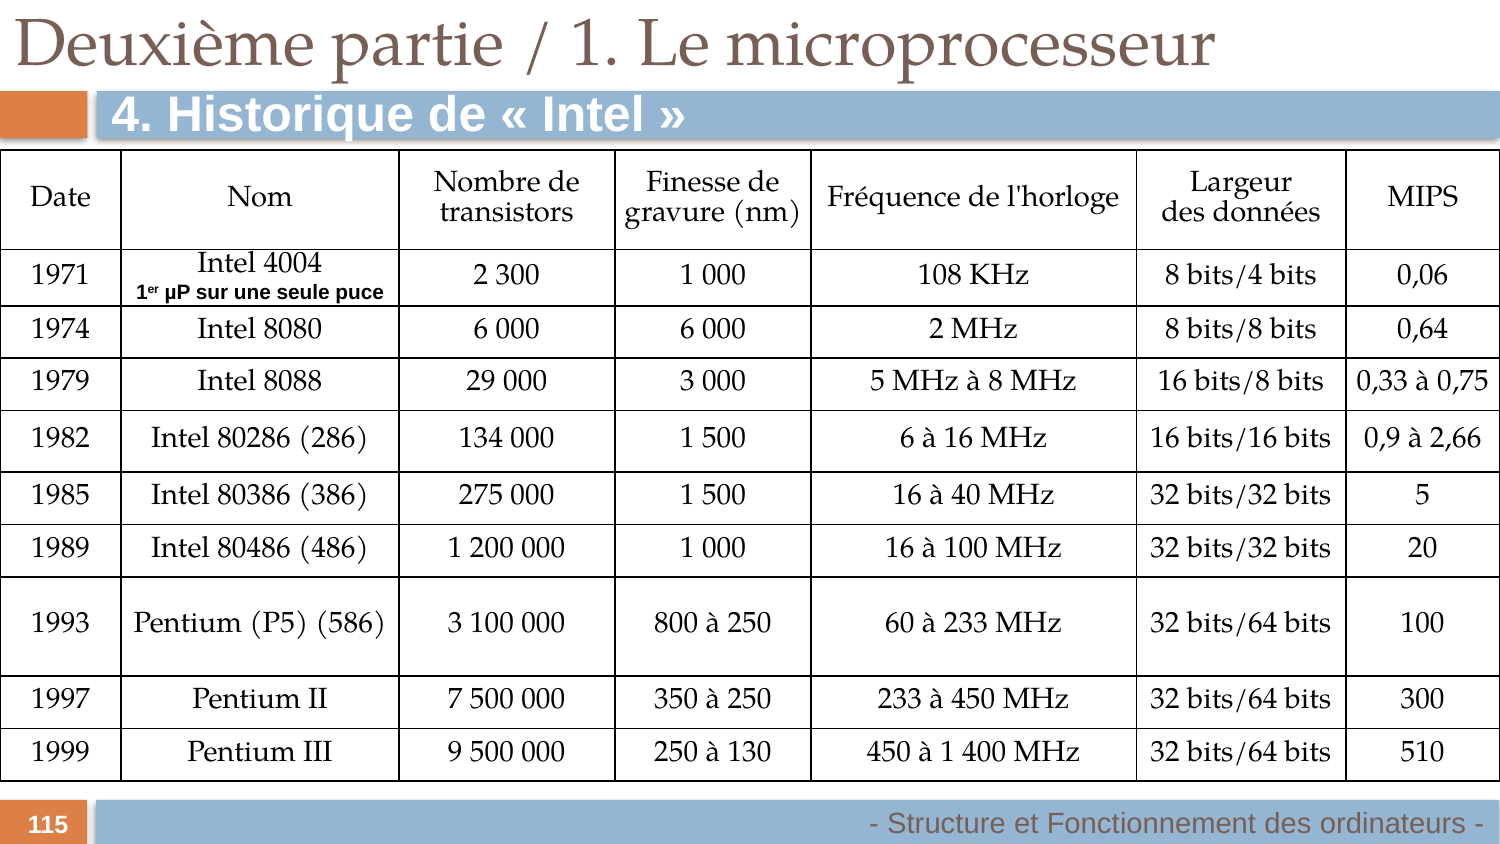

# Deuxième partie / 1. Le microprocesseur
4. Historique de « Intel »
| Date | Nom | Nombre de transistors | Finesse de gravure (nm) | Fréquence de l'horloge | Largeur des données | MIPS |
| --- | --- | --- | --- | --- | --- | --- |
| 1971 | Intel 4004 1er µP sur une seule puce | 2 300 | 1 000 | 108 KHz | 8 bits/4 bits | 0,06 |
| 1974 | Intel 8080 | 6 000 | 6 000 | 2 MHz | 8 bits/8 bits | 0,64 |
| 1979 | Intel 8088 | 29 000 | 3 000 | 5 MHz à 8 MHz | 16 bits/8 bits | 0,33 à 0,75 |
| 1982 | Intel 80286 (286) | 134 000 | 1 500 | 6 à 16 MHz | 16 bits/16 bits | 0,9 à 2,66 |
| 1985 | Intel 80386 (386) | 275 000 | 1 500 | 16 à 40 MHz | 32 bits/32 bits | 5 |
| 1989 | Intel 80486 (486) | 1 200 000 | 1 000 | 16 à 100 MHz | 32 bits/32 bits | 20 |
| 1993 | Pentium (P5) (586) | 3 100 000 | 800 à 250 | 60 à 233 MHz | 32 bits/64 bits | 100 |
| 1997 | Pentium II | 7 500 000 | 350 à 250 | 233 à 450 MHz | 32 bits/64 bits | 300 |
| 1999 | Pentium III | 9 500 000 | 250 à 130 | 450 à 1 400 MHz | 32 bits/64 bits | 510 |
- Structure et Fonctionnement des ordinateurs -